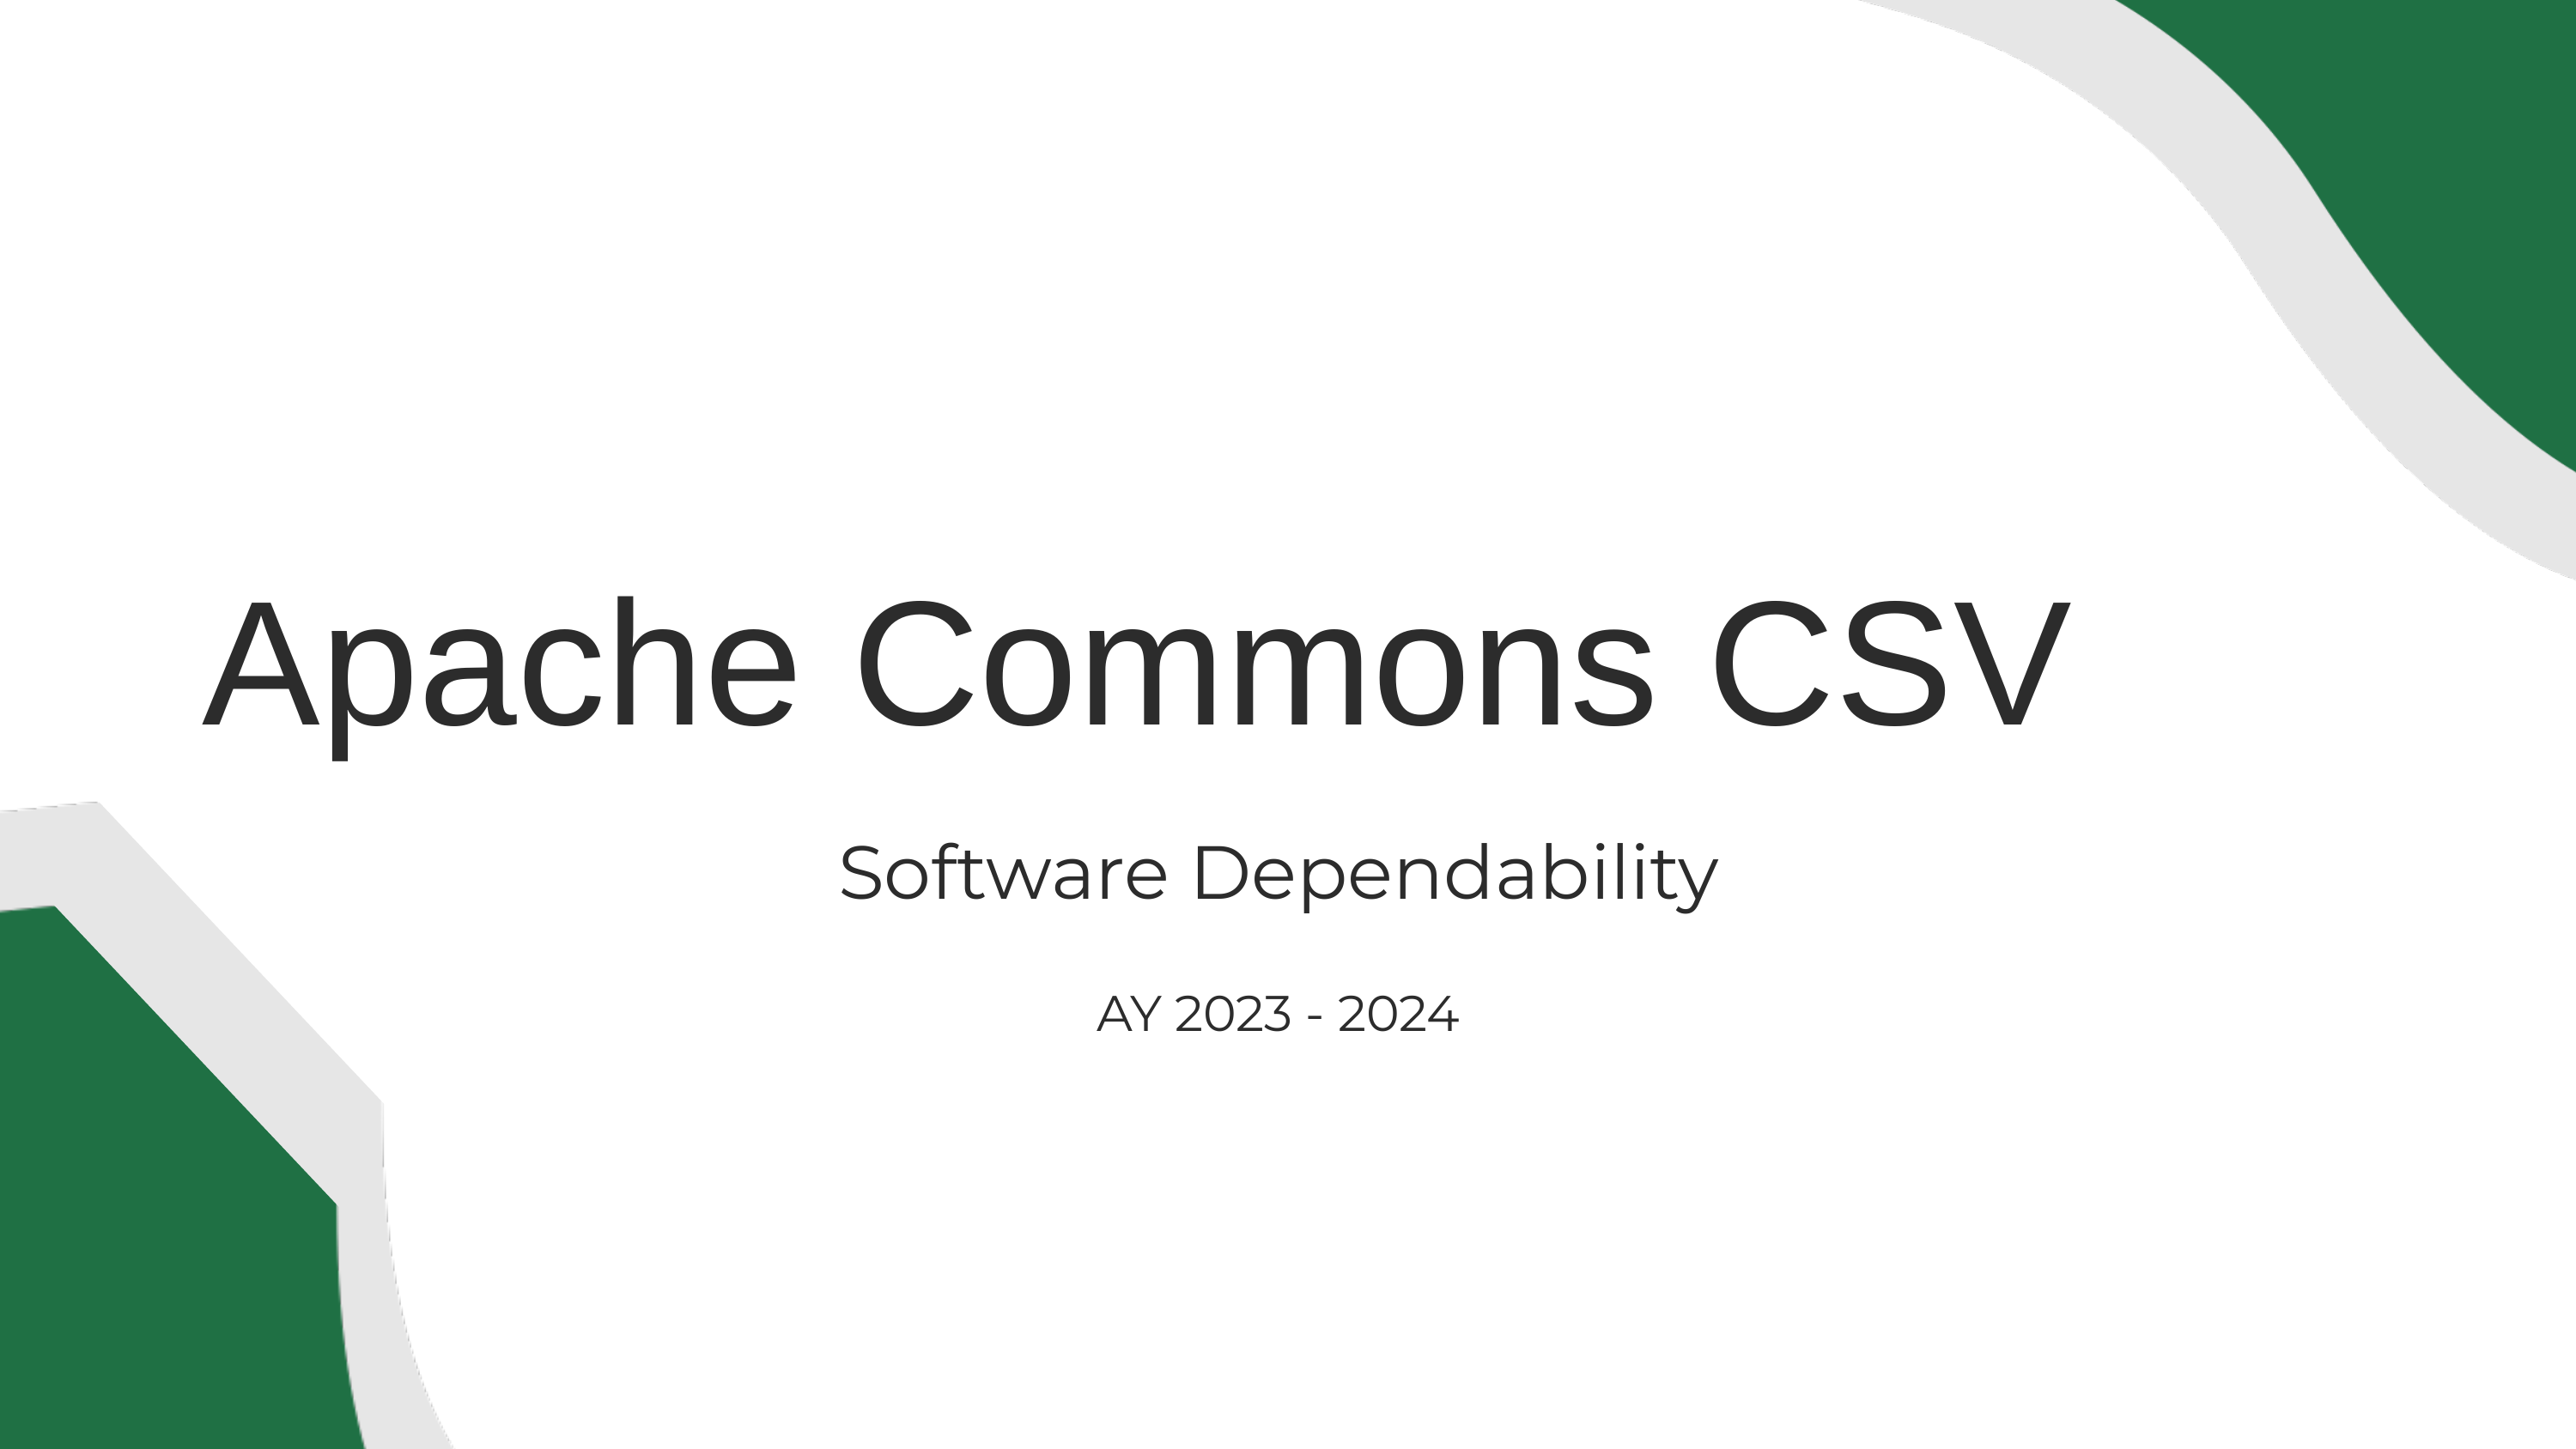

Apache Commons CSV
Software Dependability

AY 2023 - 2024